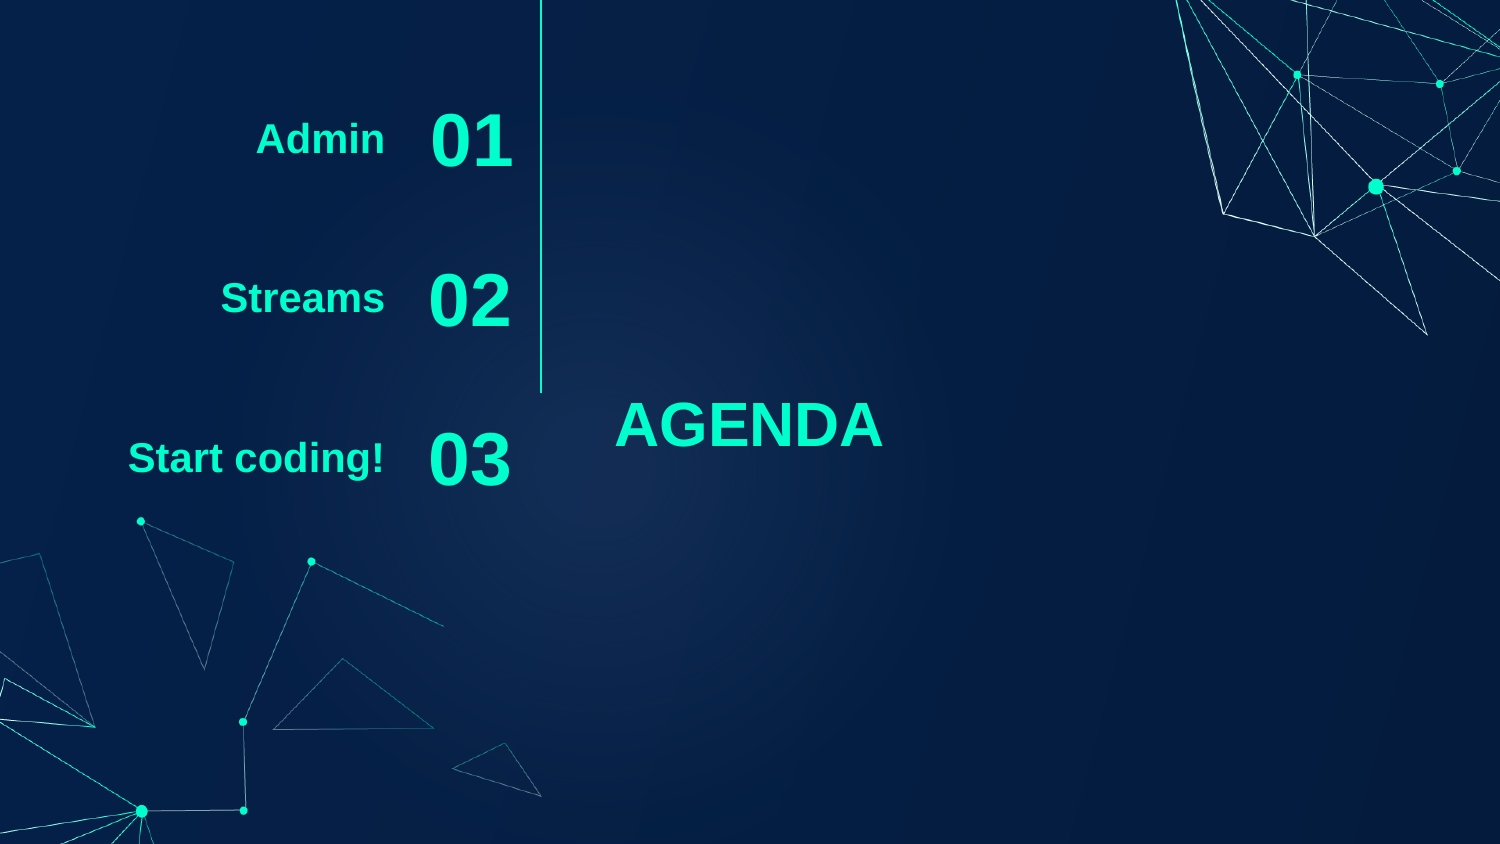

Admin
01
Streams
02
# AGENDA
Start coding!
03